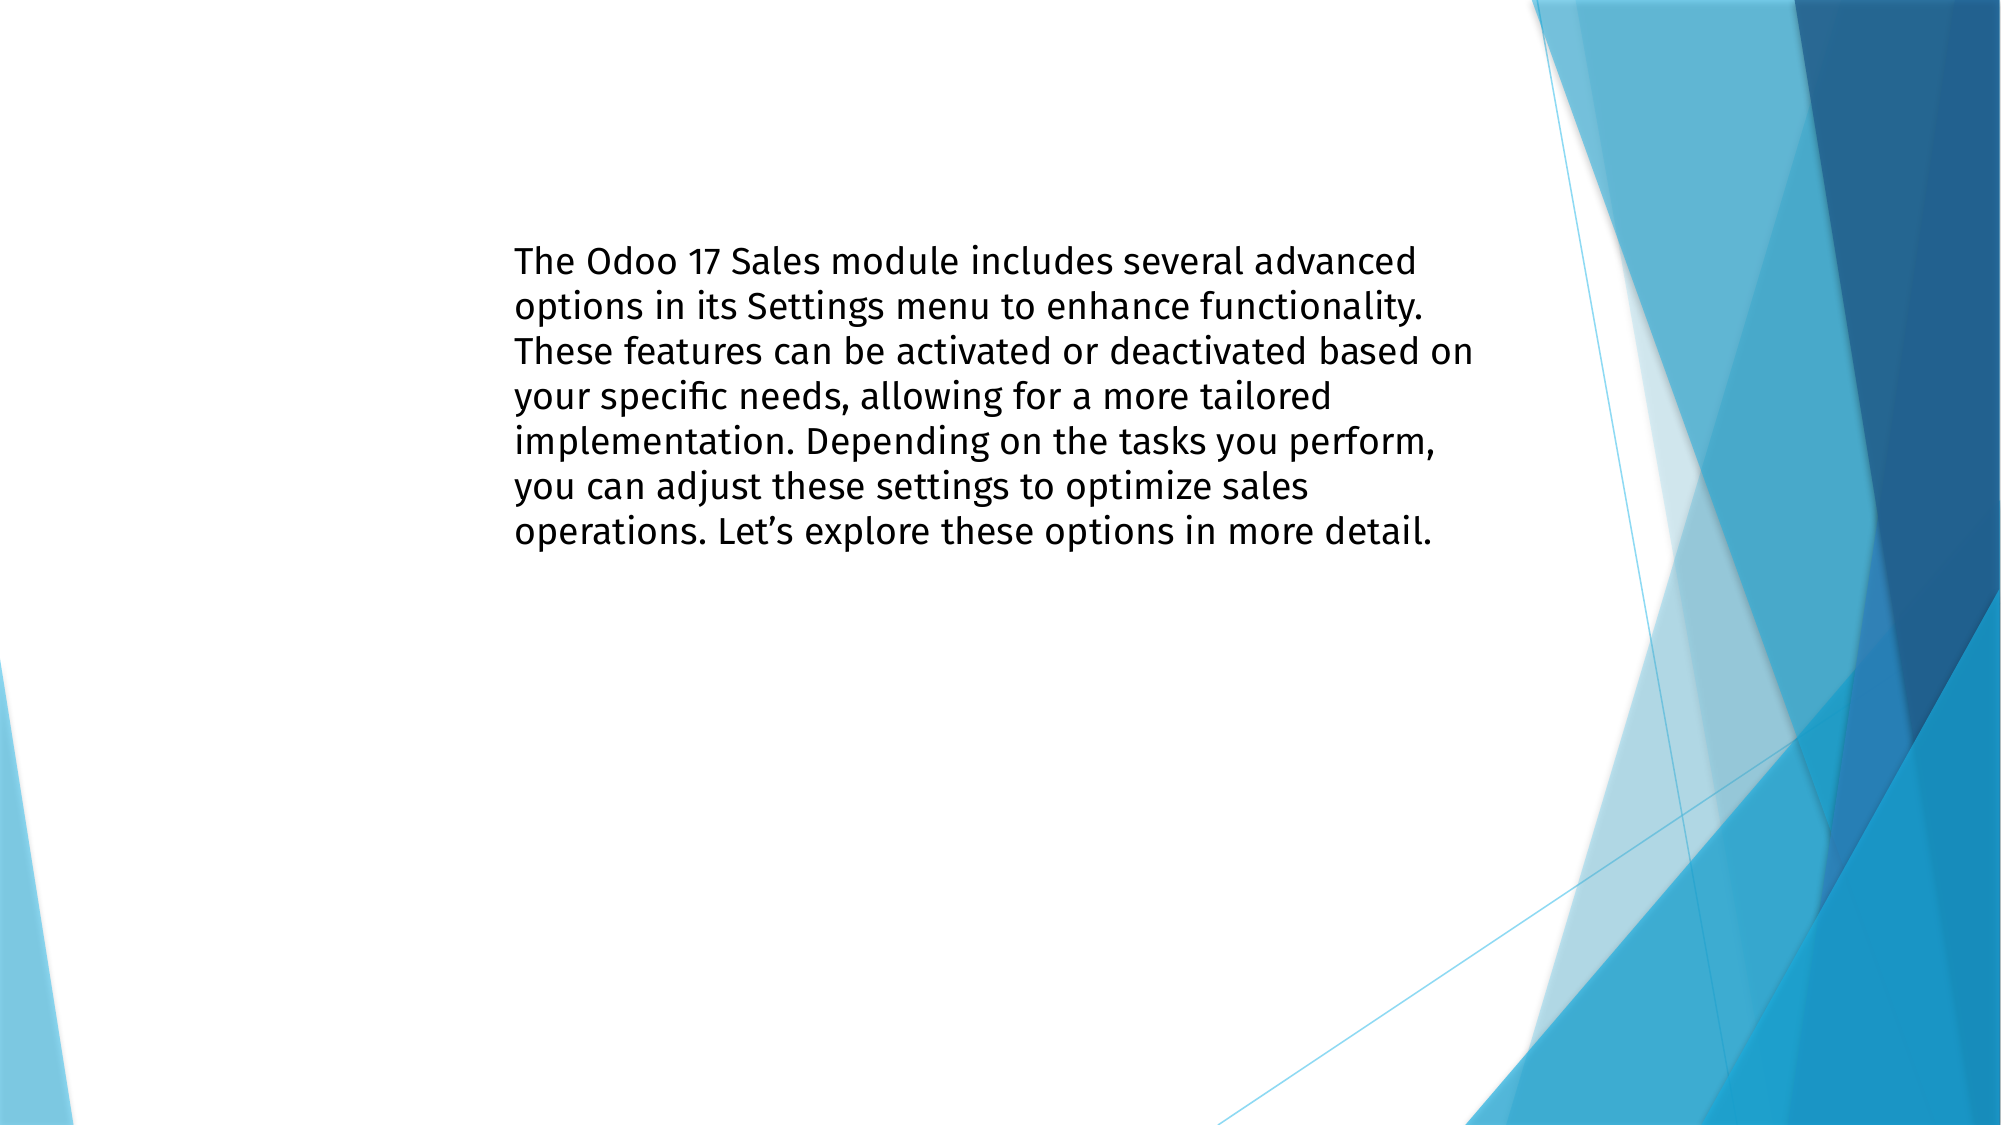

The Odoo 17 Sales module includes several advanced options in its Settings menu to enhance functionality. These features can be activated or deactivated based on your specific needs, allowing for a more tailored implementation. Depending on the tasks you perform, you can adjust these settings to optimize sales operations. Let’s explore these options in more detail.